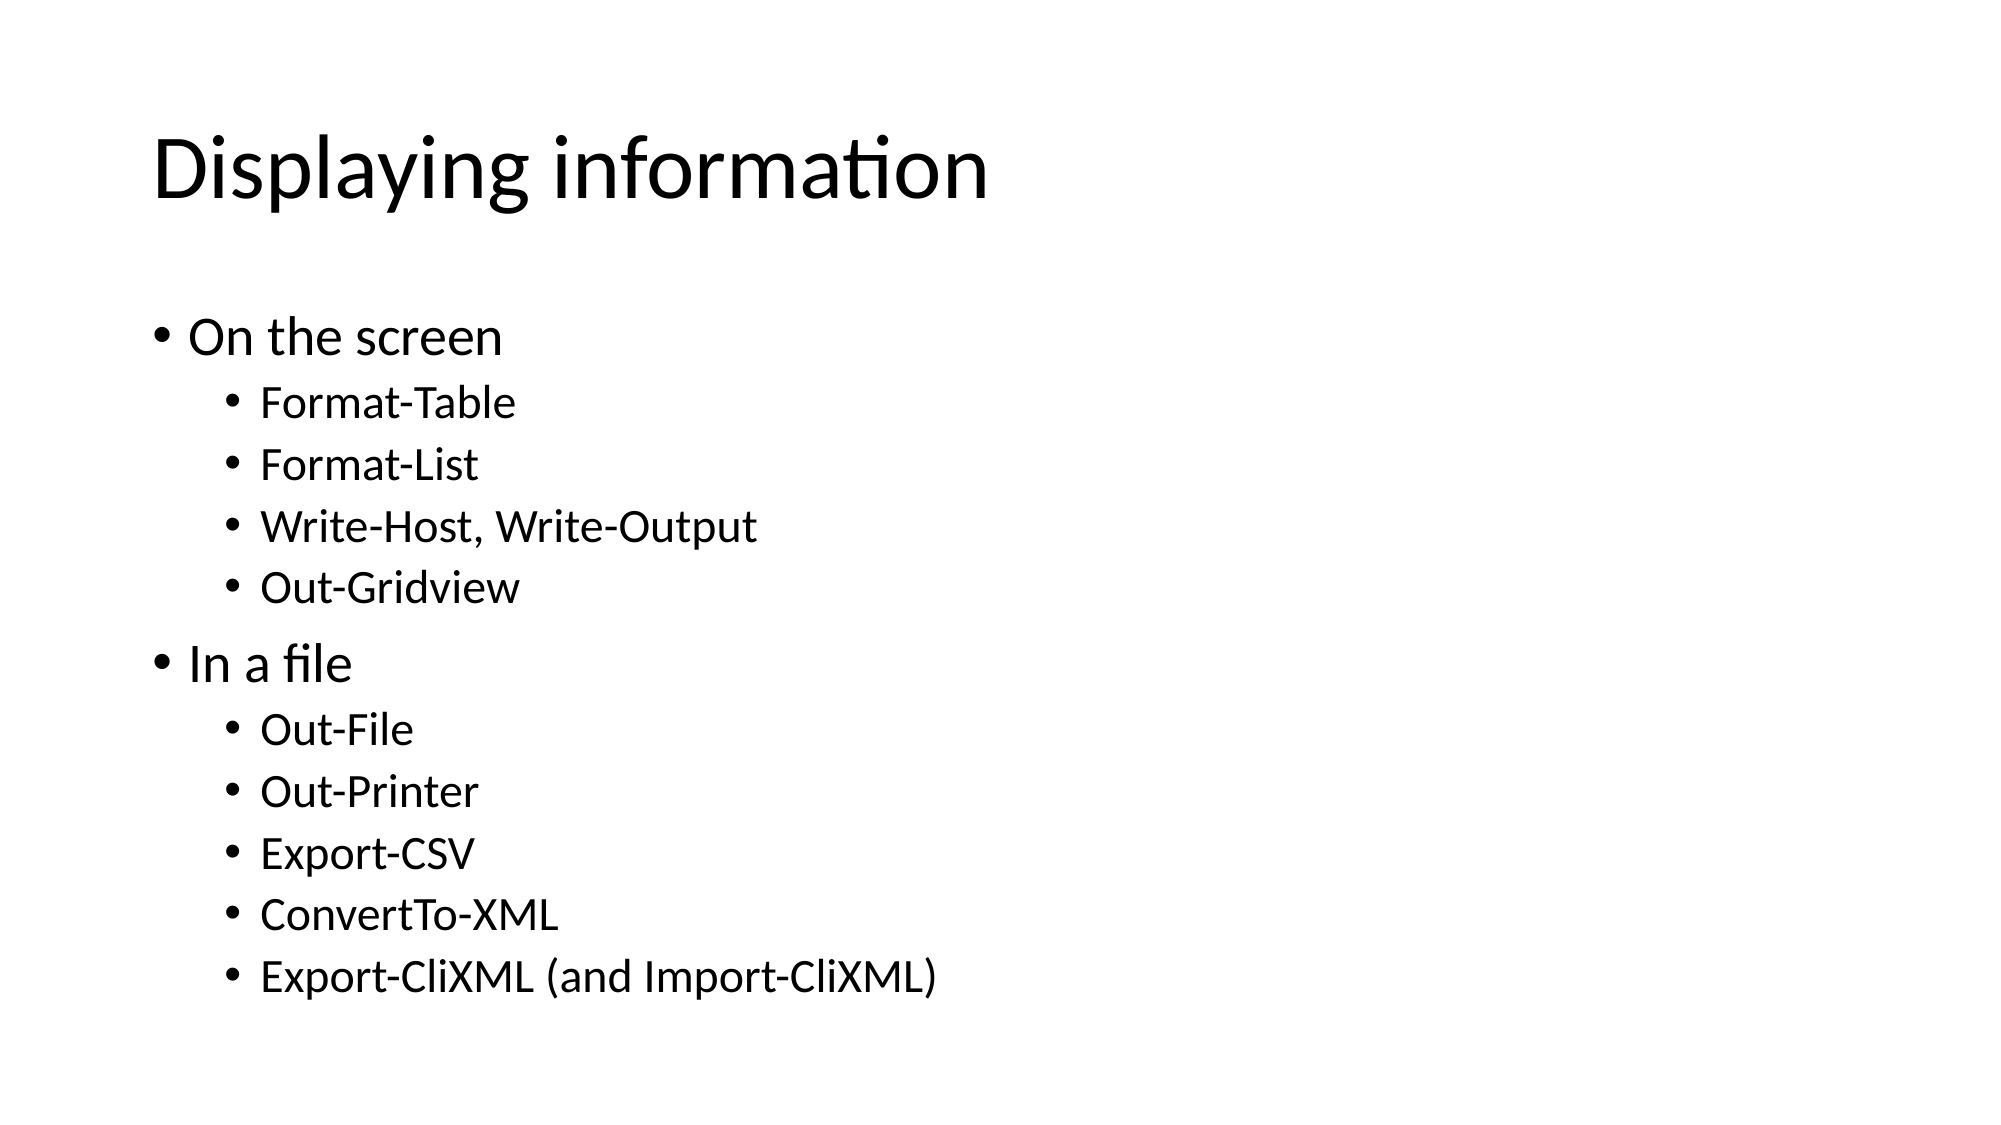

# Displaying information
On the screen
Format-Table
Format-List
Write-Host, Write-Output
Out-Gridview
In a file
Out-File
Out-Printer
Export-CSV
ConvertTo-XML
Export-CliXML (and Import-CliXML)